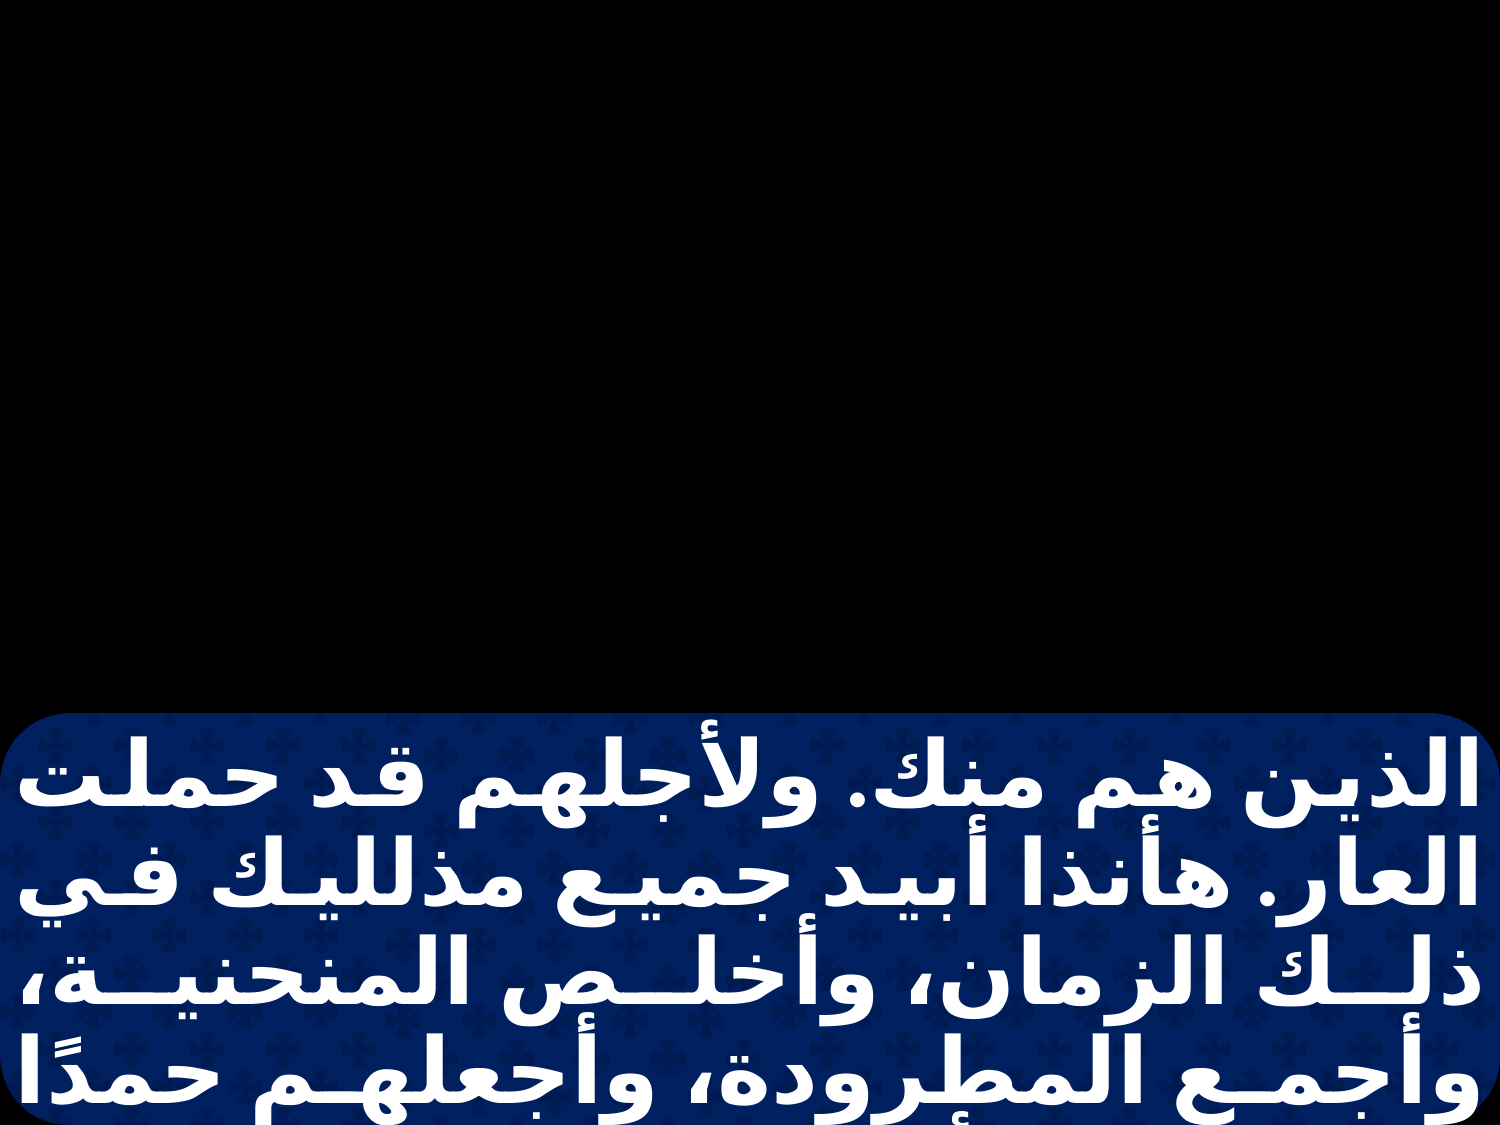

الذين هم منك. ولأجلهم قد حملت العار. هأنذا أبيد جميع مذلليك في ذلك الزمان، وأخلص المنحنية، وأجمع المطرودة، وأجعلهم حمدًا واسمًا في أرض خزيهم كلها. في ذلك الزمان آتي بكم في الزمان